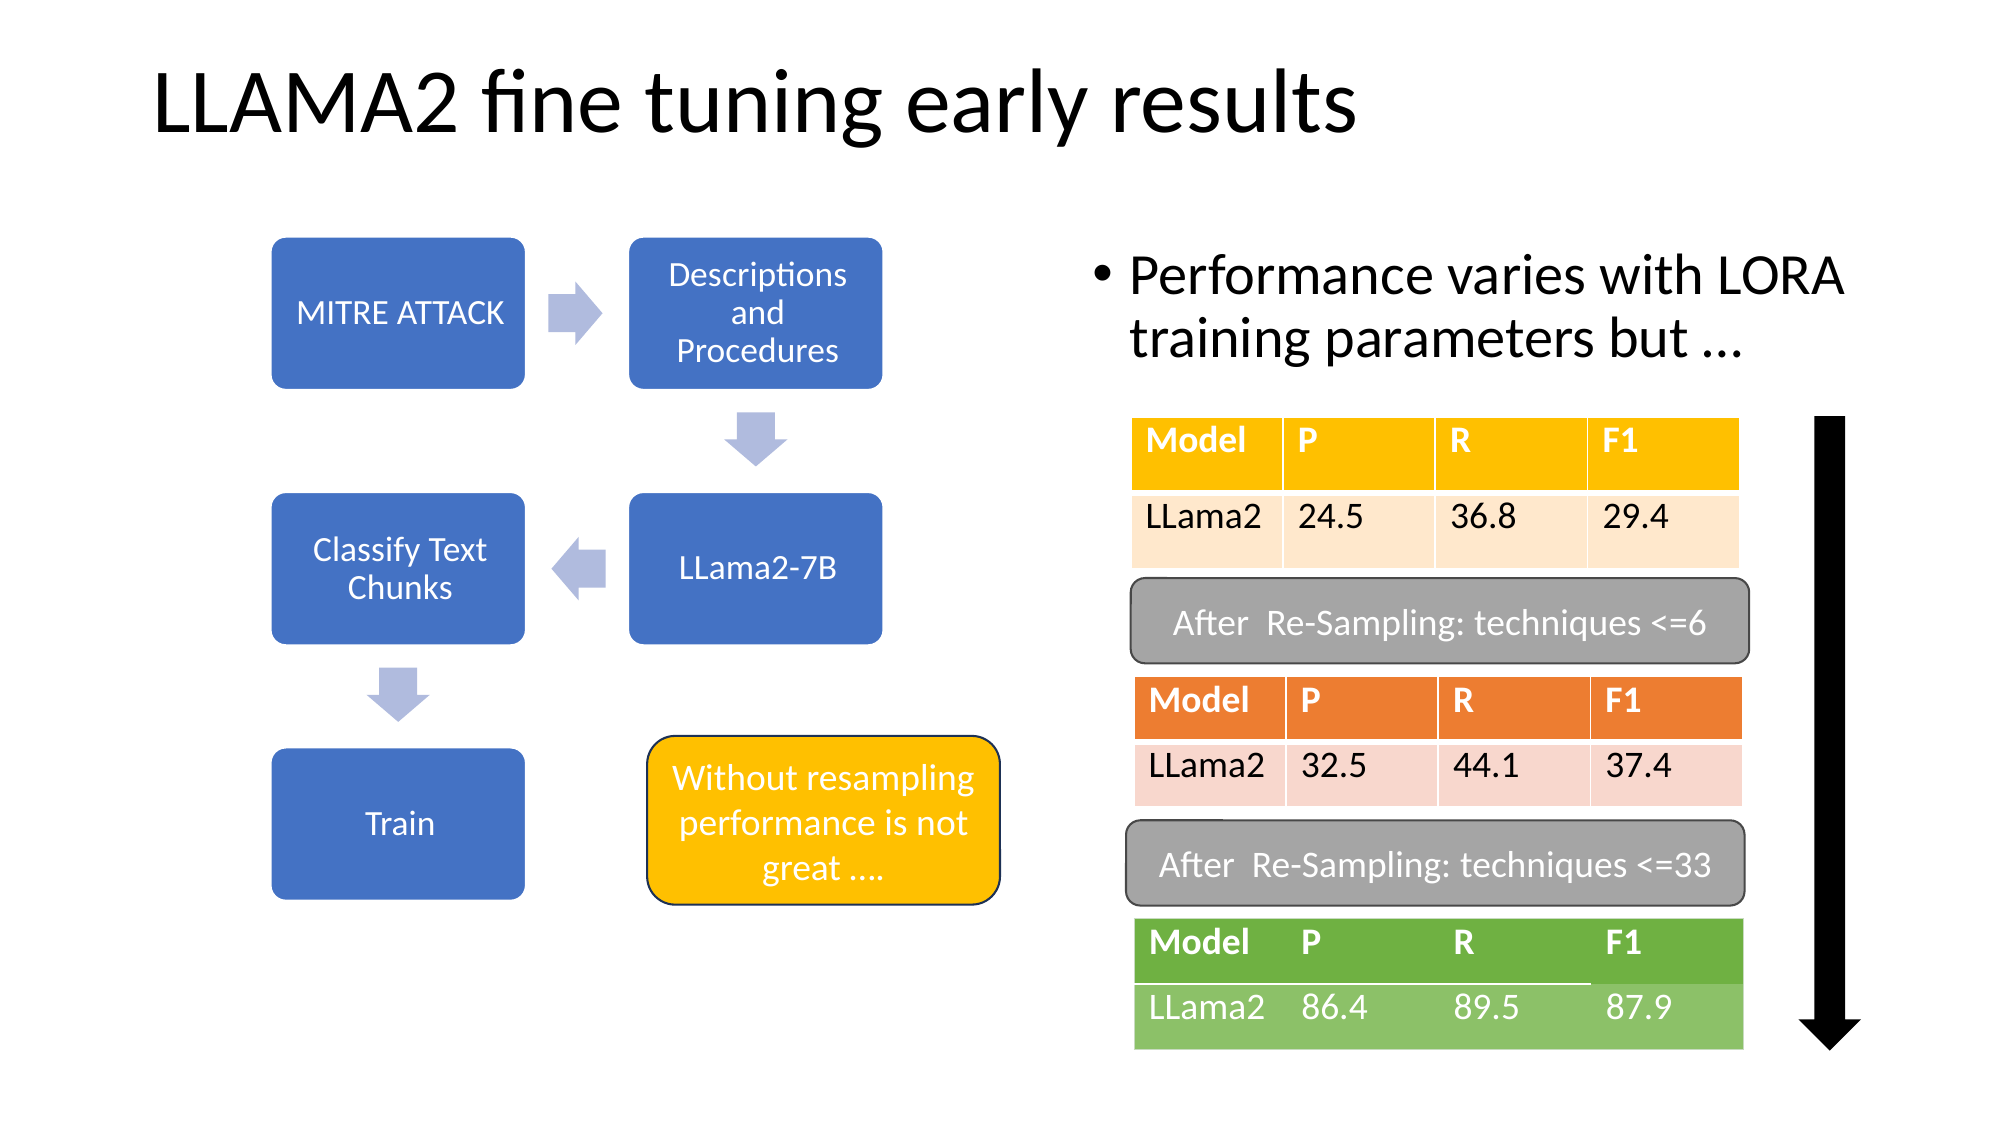

# LLAMA2 fine tuning early results
MITRE ATTACK

Descriptions and Procedures

LLama2-7B

Classify Text Chunks

Train
Performance varies with LORA training parameters but …

| Model | P | R | F1 |
| --- | --- | --- | --- |
| LLama2 | 24.5 | 36.8 | 29.4 |

After  Re-Sampling: techniques <=6
| Model | P | R | F1 |
| --- | --- | --- | --- |
| LLama2 | 32.5 | 44.1 | 37.4 |
Without resampling performance is not great ….
After  Re-Sampling: techniques <=33
| Model | P | R | F1 |
| --- | --- | --- | --- |
| LLama2 | 86.4 | 89.5 | 87.9 |